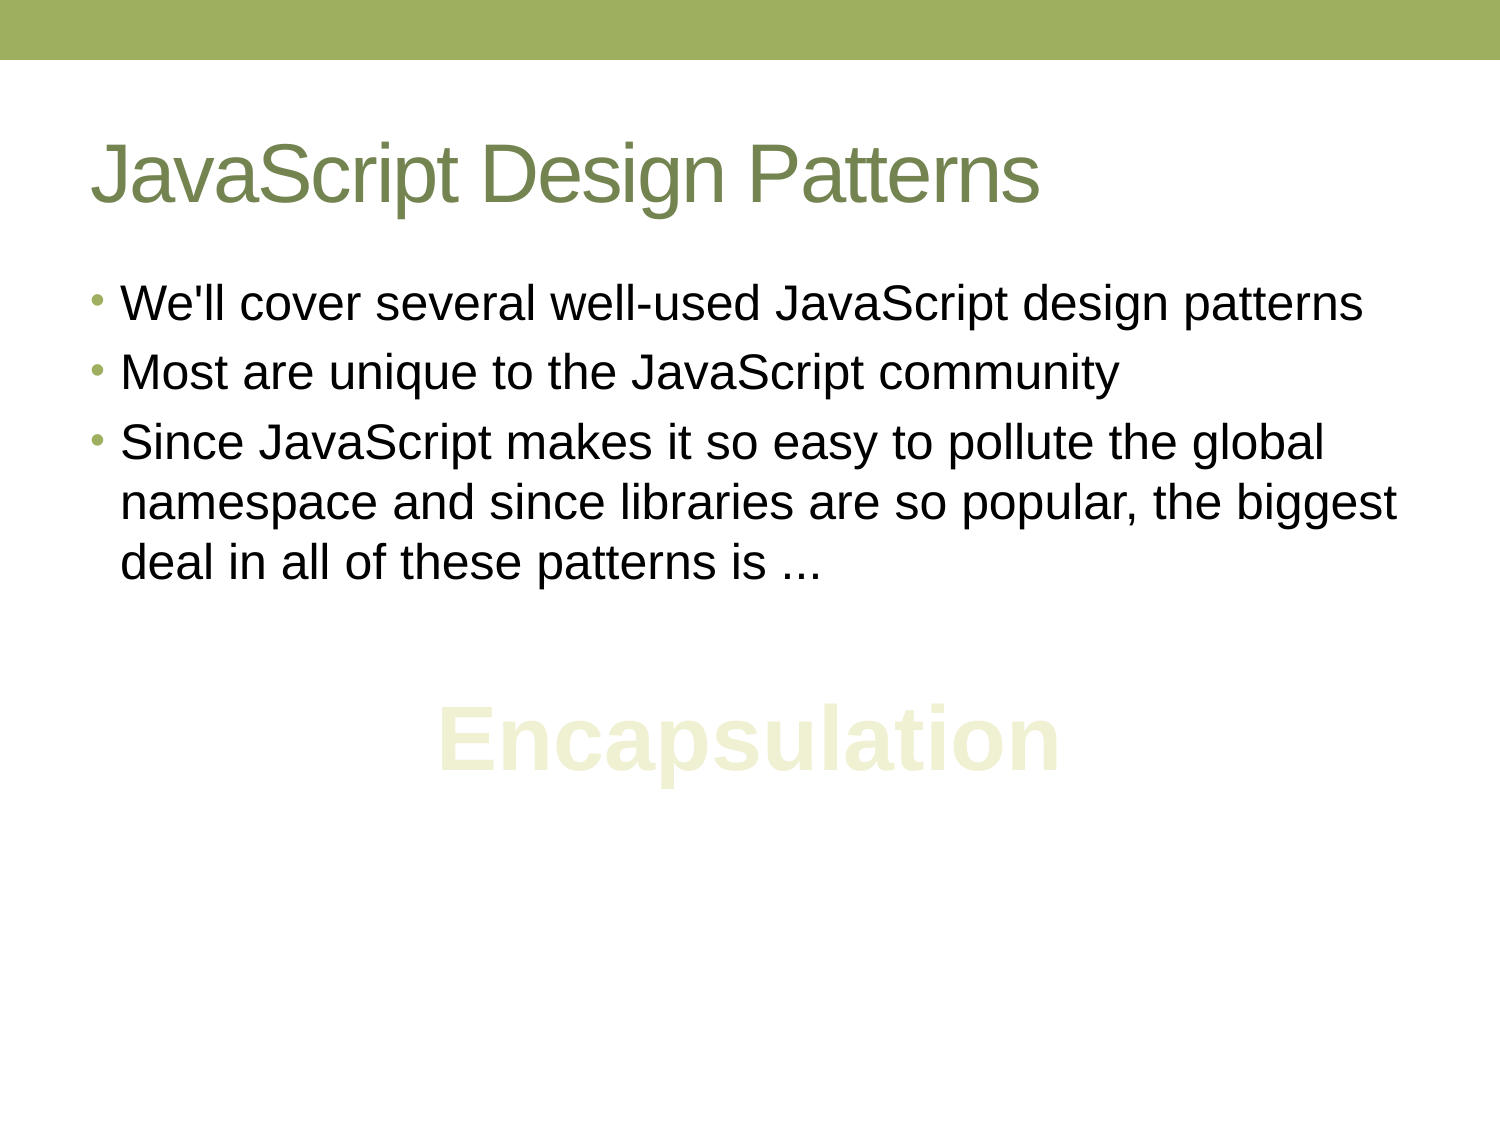

# JavaScript Design Patterns
We'll cover several well-used JavaScript design patterns
Most are unique to the JavaScript community
Since JavaScript makes it so easy to pollute the global namespace and since libraries are so popular, the biggest deal in all of these patterns is ...

Encapsulation